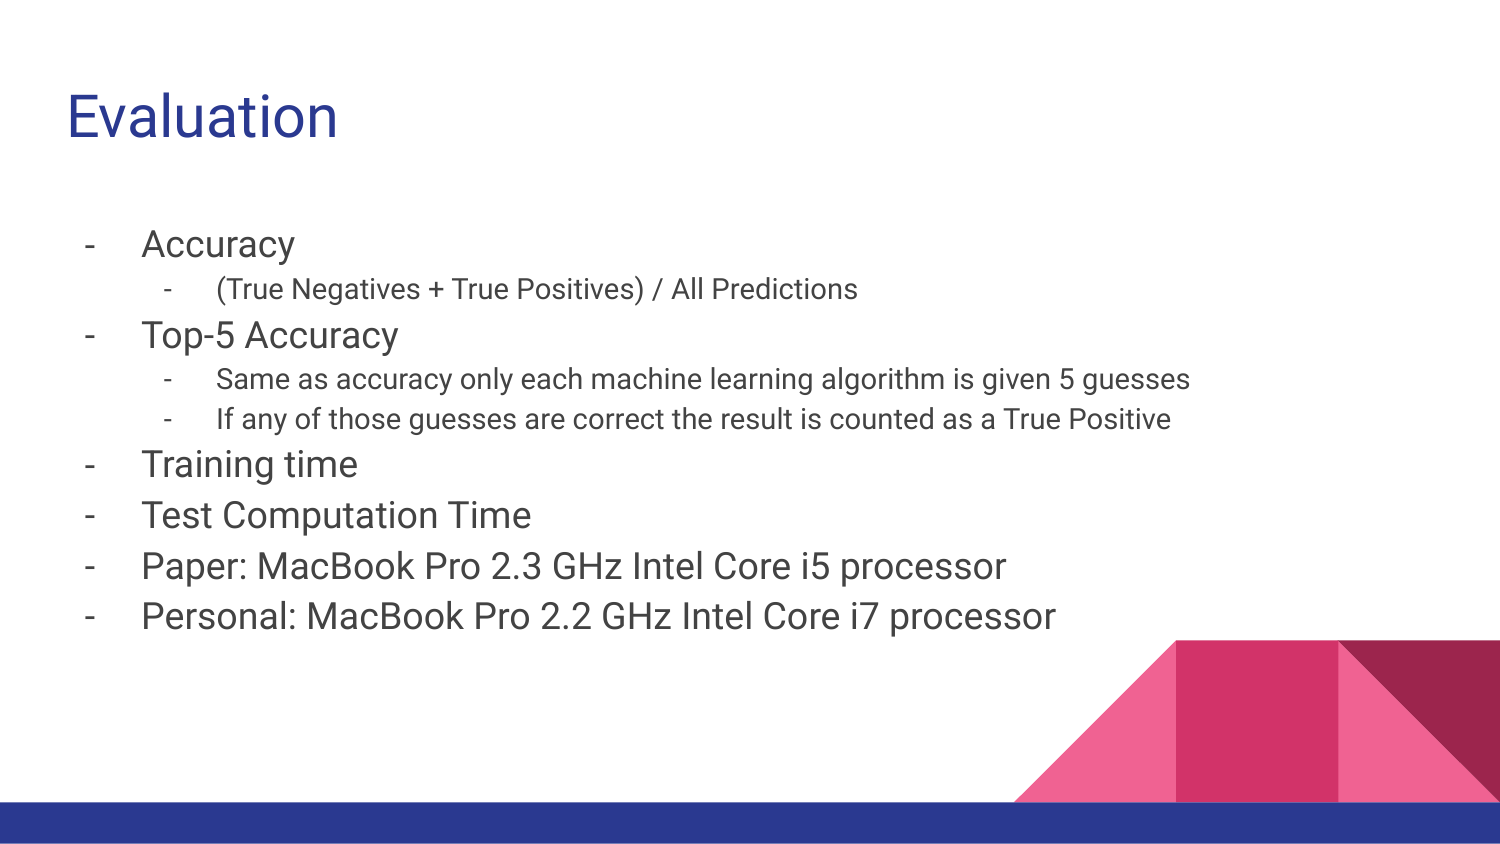

# Evaluation
Accuracy
(True Negatives + True Positives) / All Predictions
Top-5 Accuracy
Same as accuracy only each machine learning algorithm is given 5 guesses
If any of those guesses are correct the result is counted as a True Positive
Training time
Test Computation Time
Paper: MacBook Pro 2.3 GHz Intel Core i5 processor
Personal: MacBook Pro 2.2 GHz Intel Core i7 processor